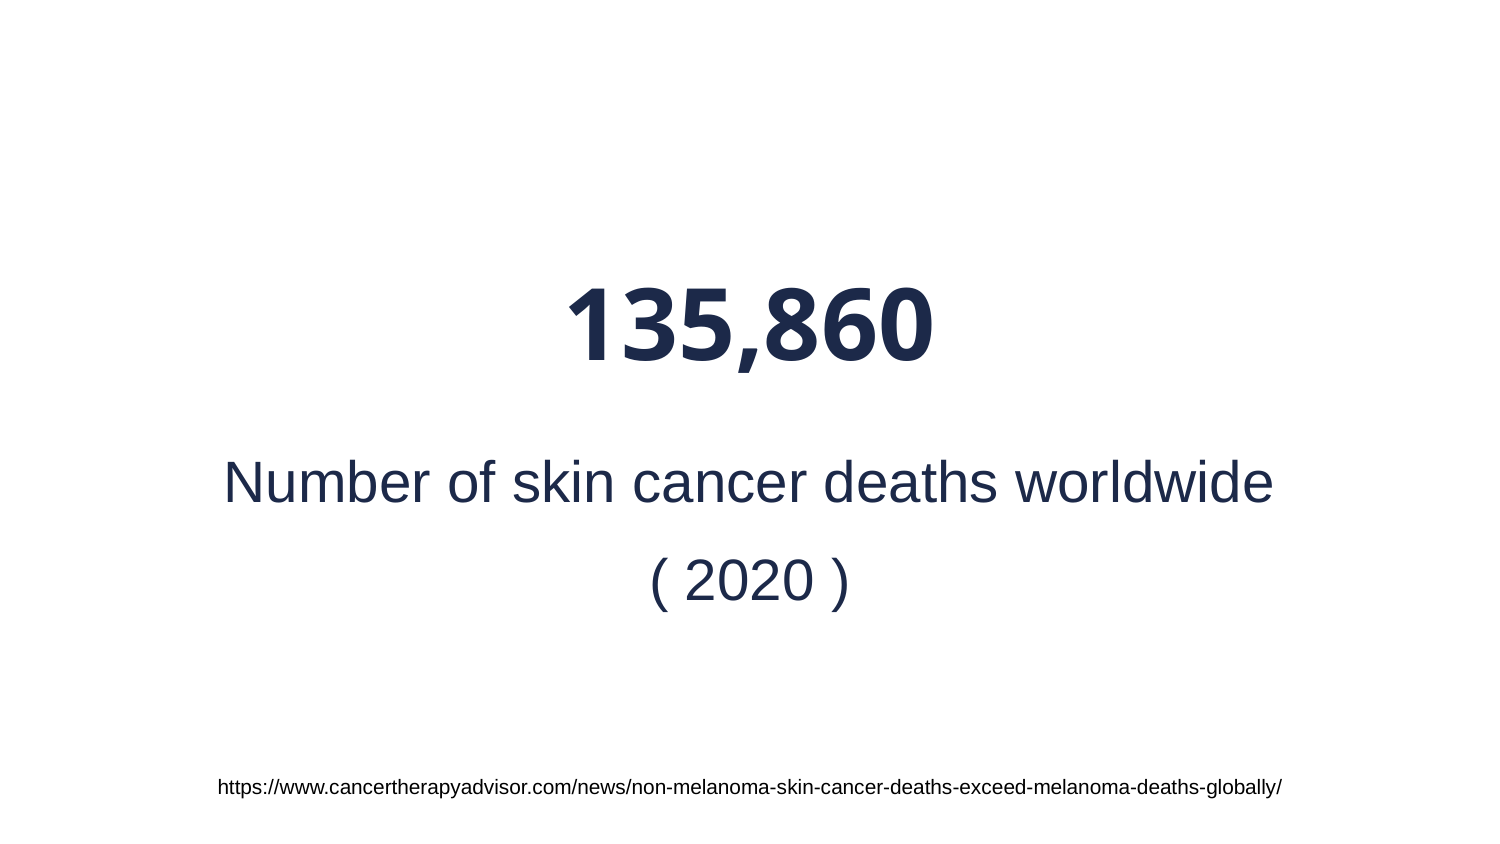

135,860
Number of skin cancer deaths worldwide
( 2020 )
https://www.cancertherapyadvisor.com/news/non-melanoma-skin-cancer-deaths-exceed-melanoma-deaths-globally/